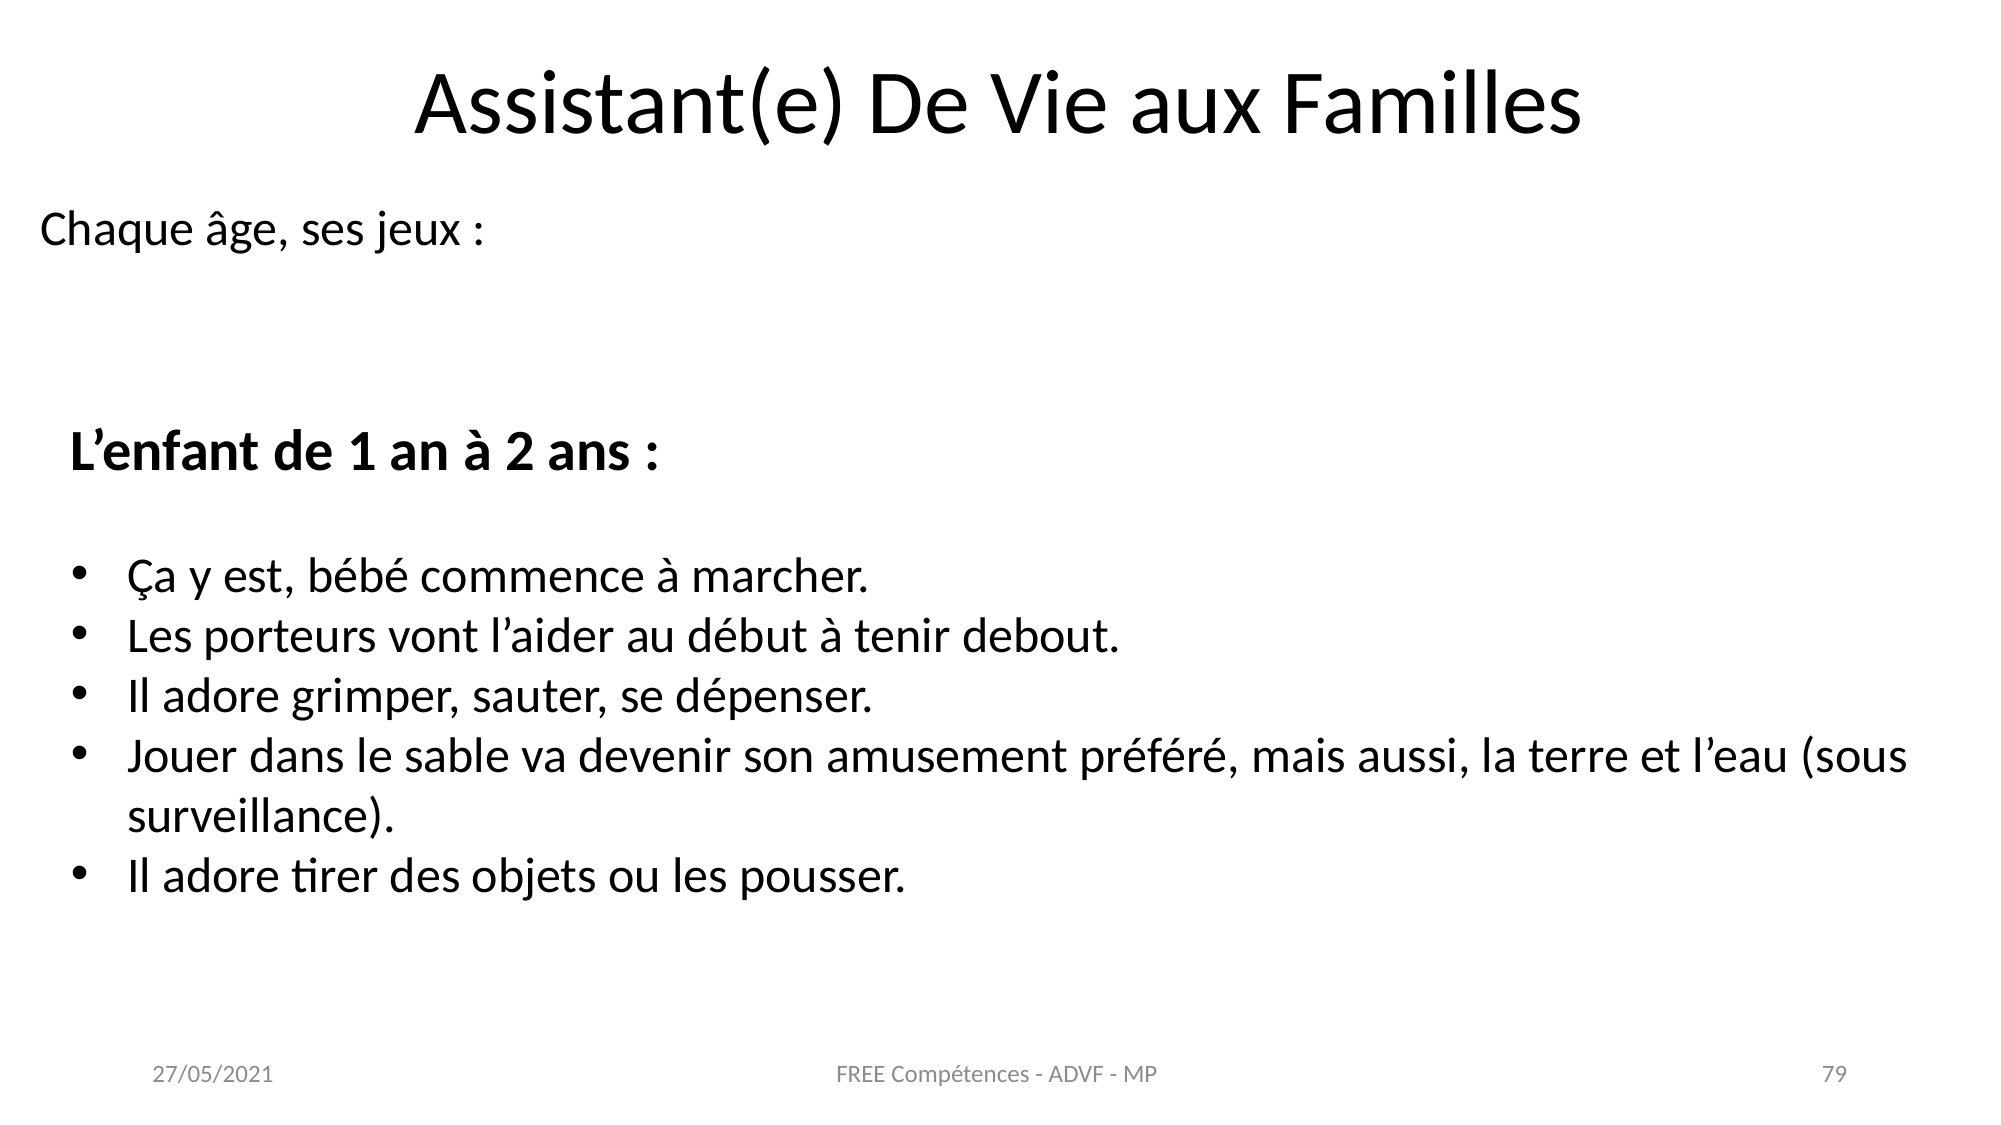

Assistant(e) De Vie aux Familles
Chaque âge, ses jeux :
L’enfant de 1 an à 2 ans :

Ça y est, bébé commence à marcher.
Les porteurs vont l’aider au début à tenir debout.
Il adore grimper, sauter, se dépenser.
Jouer dans le sable va devenir son amusement préféré, mais aussi, la terre et l’eau (sous surveillance).
Il adore tirer des objets ou les pousser.
FREE Compétences - ADVF - MP
27/05/2021
79